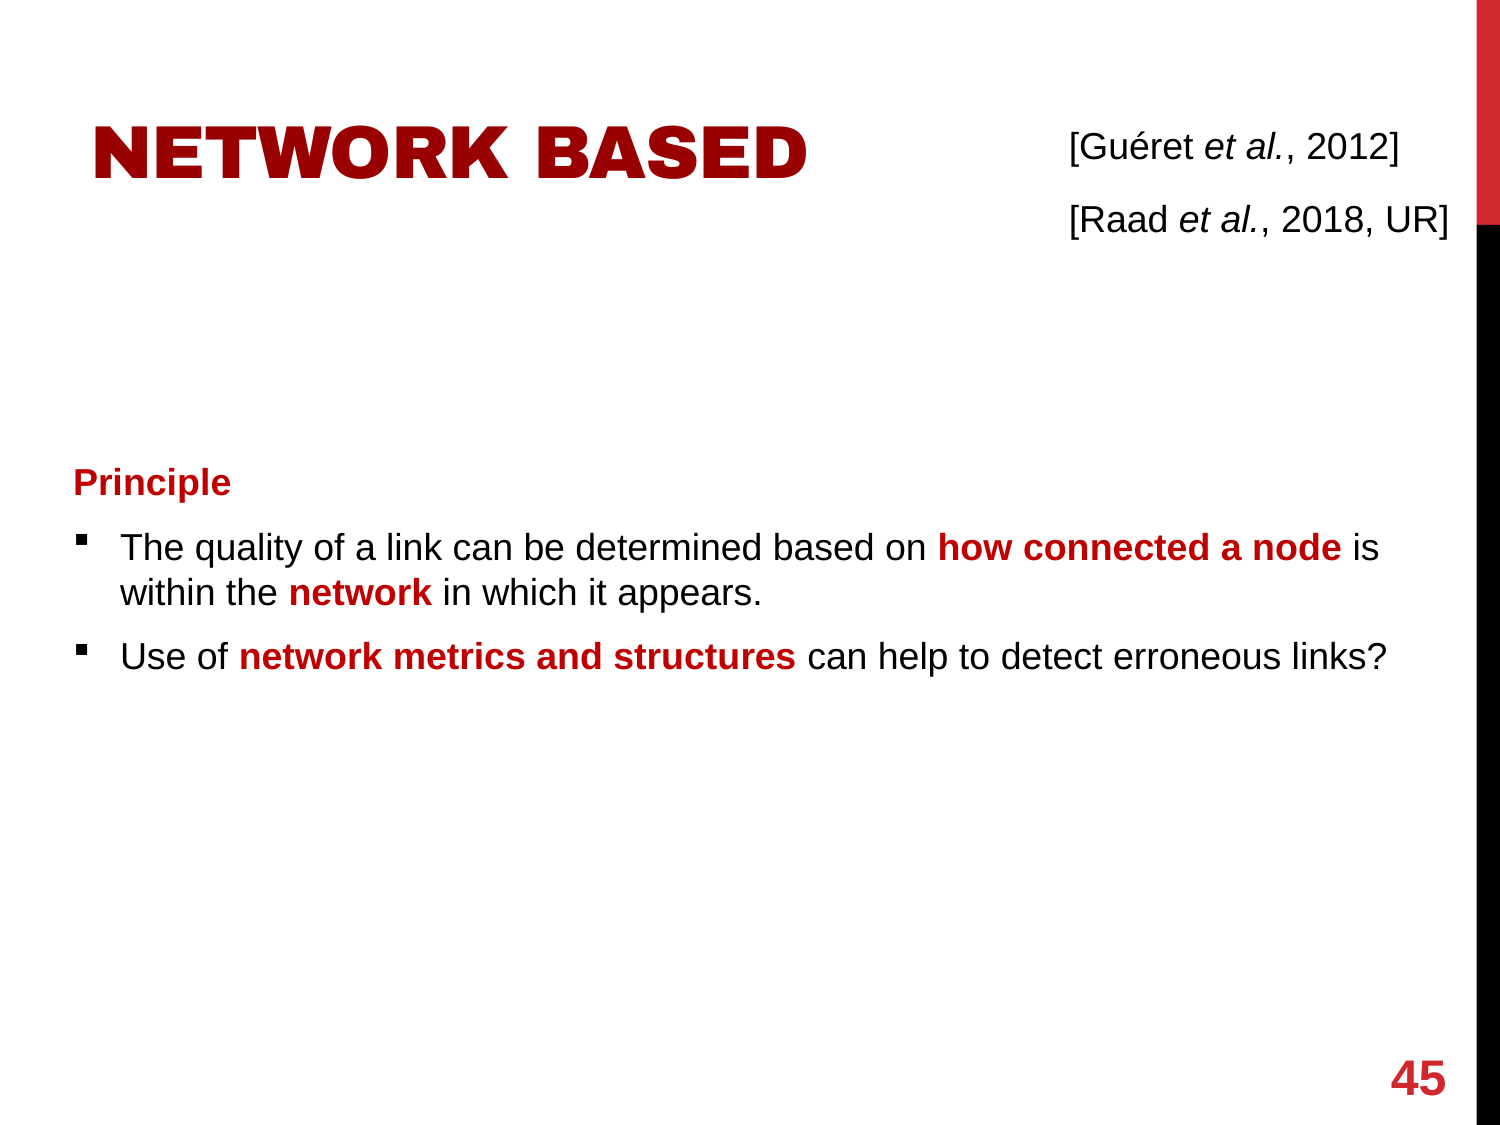

# Network based
[Guéret et al., 2012]
[Raad et al., 2018, UR]
Principle
The quality of a link can be determined based on how connected a node is within the network in which it appears.
Use of network metrics and structures can help to detect erroneous links?
45